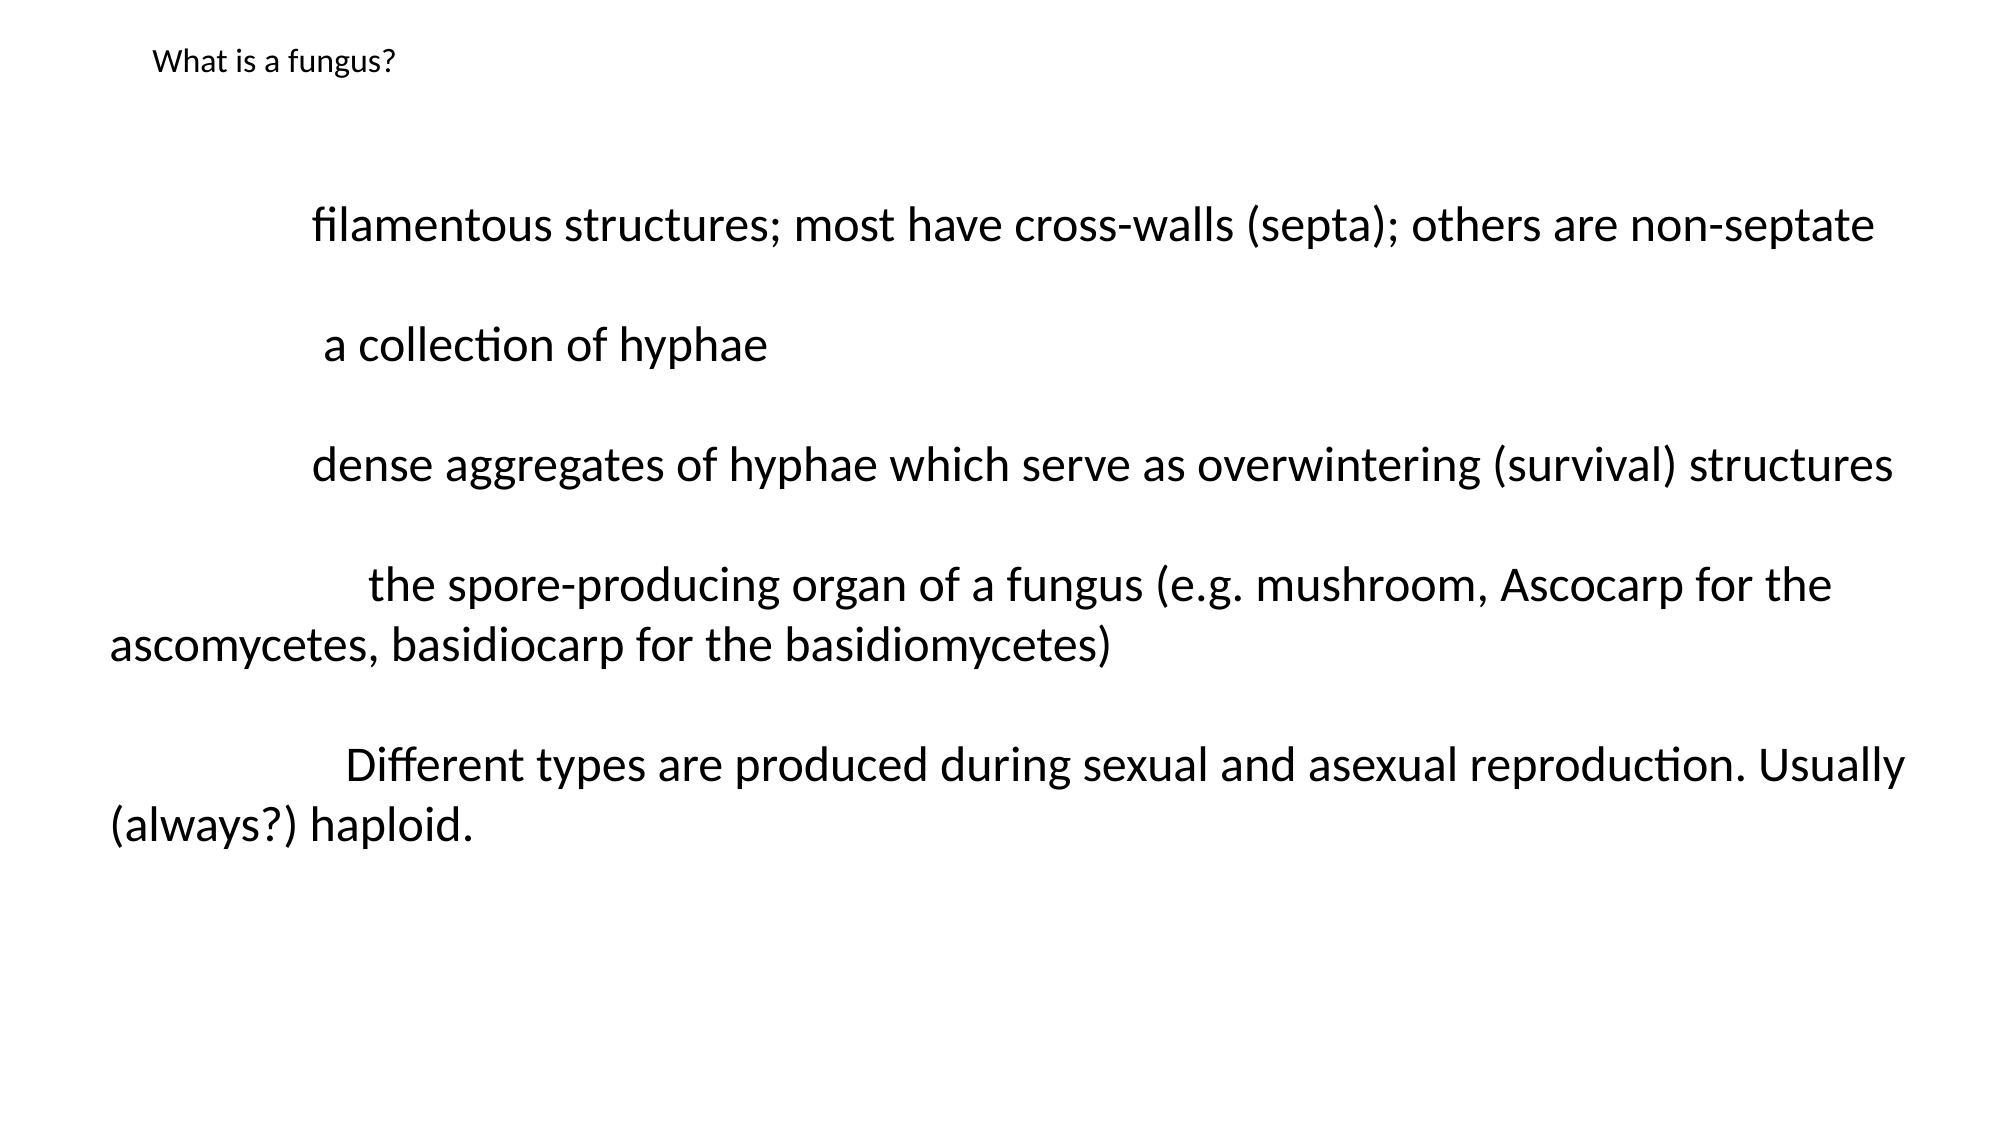

# What is a fungus?
                  filamentous structures; most have cross-walls (septa); others are non-septate

                   a collection of hyphae

                  dense aggregates of hyphae which serve as overwintering (survival) structures

                       the spore-producing organ of a fungus (e.g. mushroom, Ascocarp for the ascomycetes, basidiocarp for the basidiomycetes)
                     Different types are produced during sexual and asexual reproduction. Usually (always?) haploid.